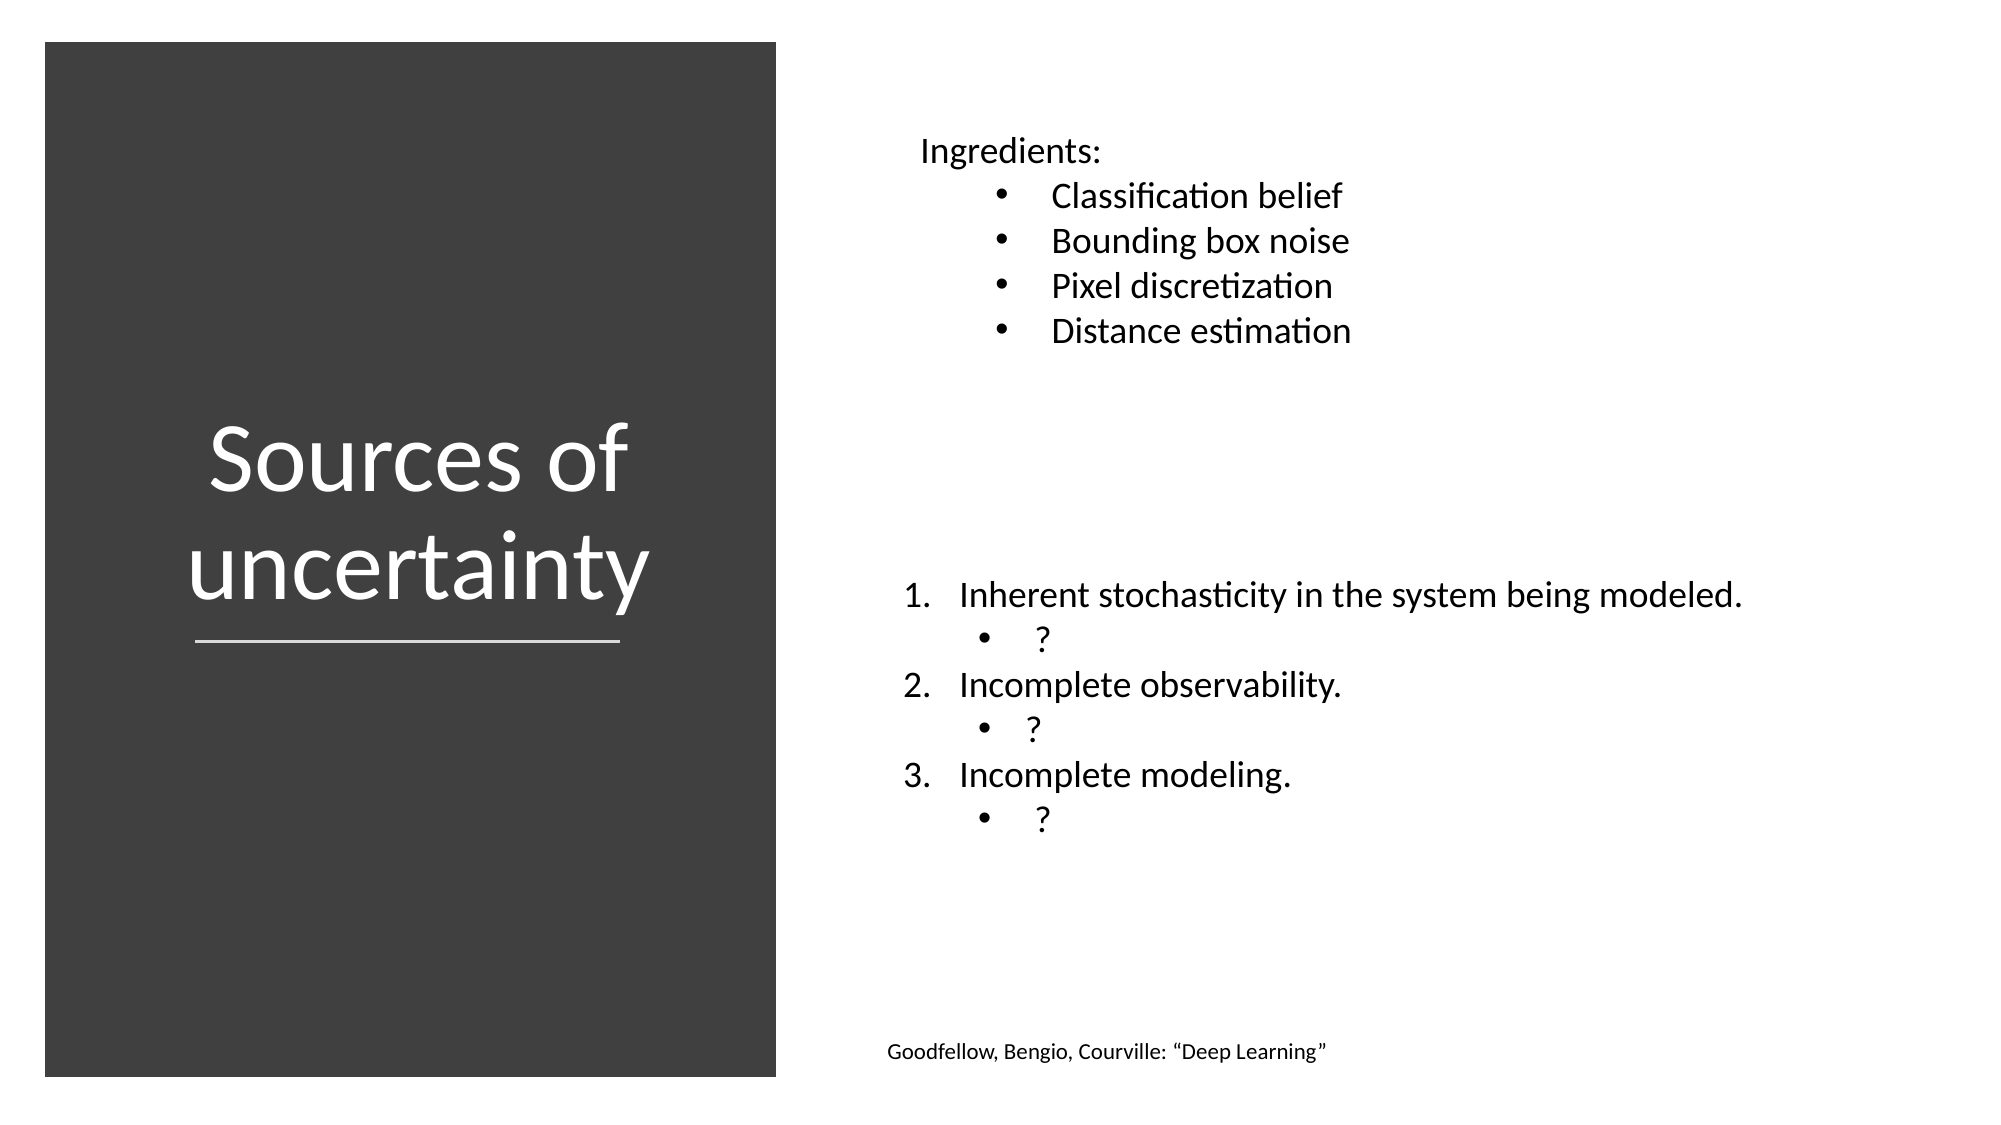

Ingredients:
Classification belief
Bounding box noise
Pixel discretization
Distance estimation

Sources of uncertainty
Inherent stochasticity in the system being modeled.
?
Incomplete observability.
?
Incomplete modeling.
?
Goodfellow, Bengio, Courville: “Deep Learning”